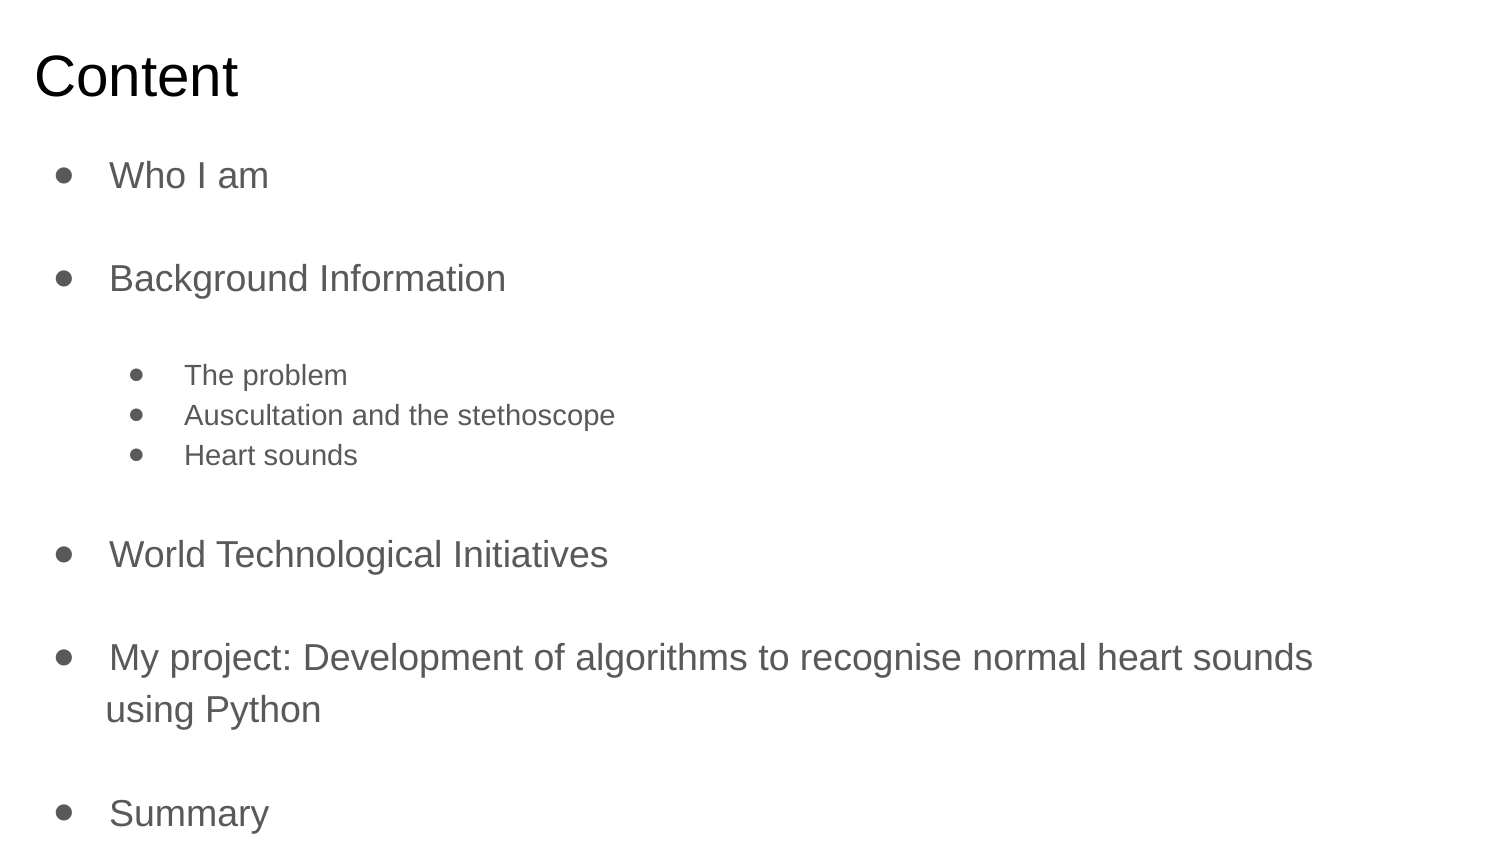

# Content
Who I am

Background Information

The problem
Auscultation and the stethoscope
Heart sounds

World Technological Initiatives

My project: Development of algorithms to recognise normal heart sounds
     using Python

Summary